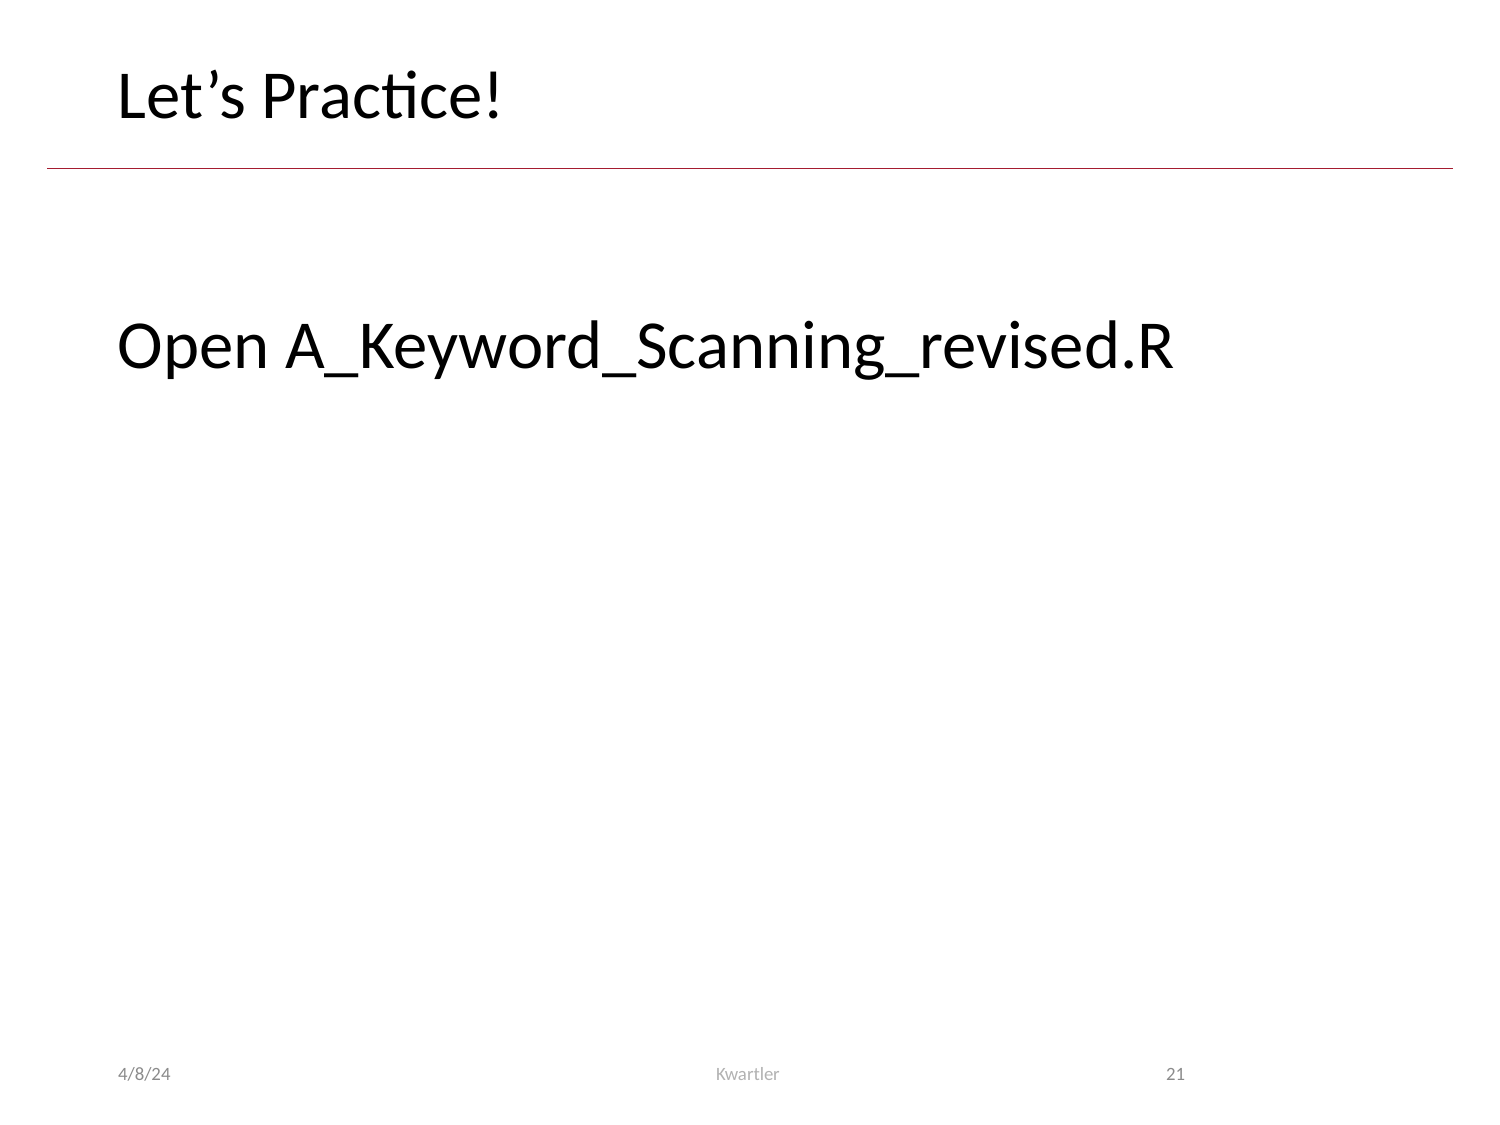

# Let’s Practice!
Open A_Keyword_Scanning_revised.R
4/8/24
Kwartler
21